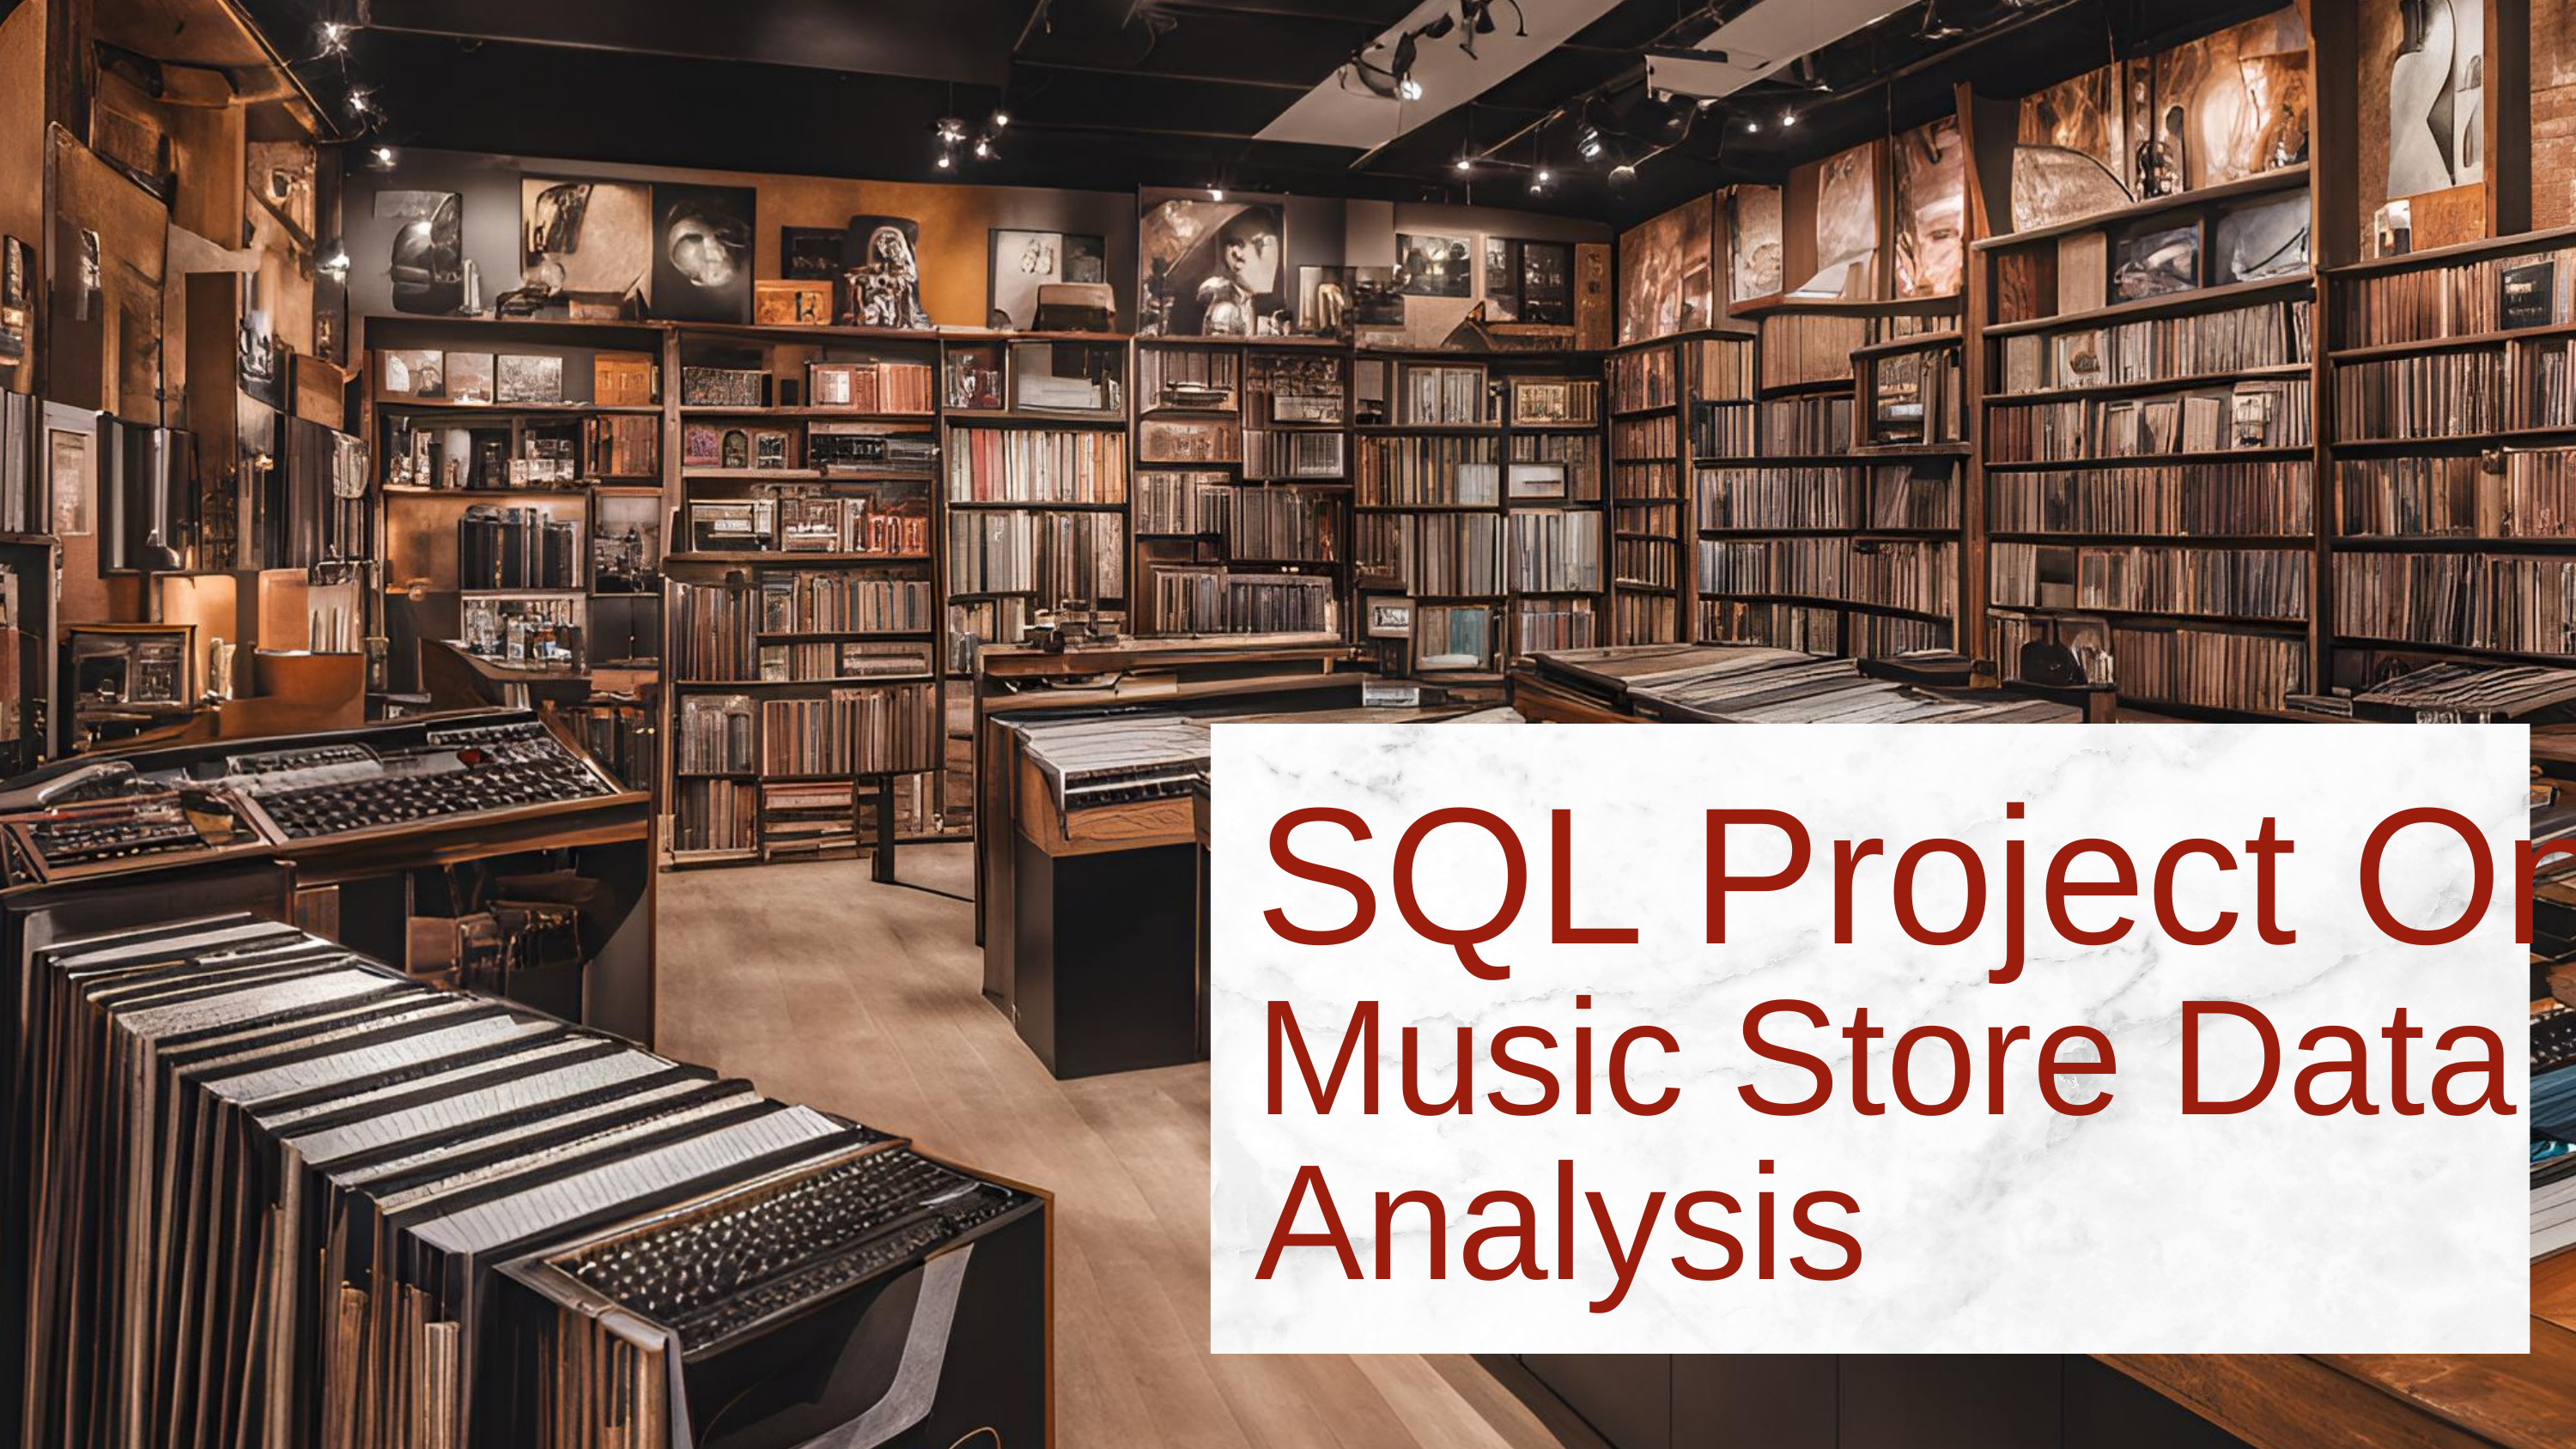

SQL Project On
Music Store Data Analysis